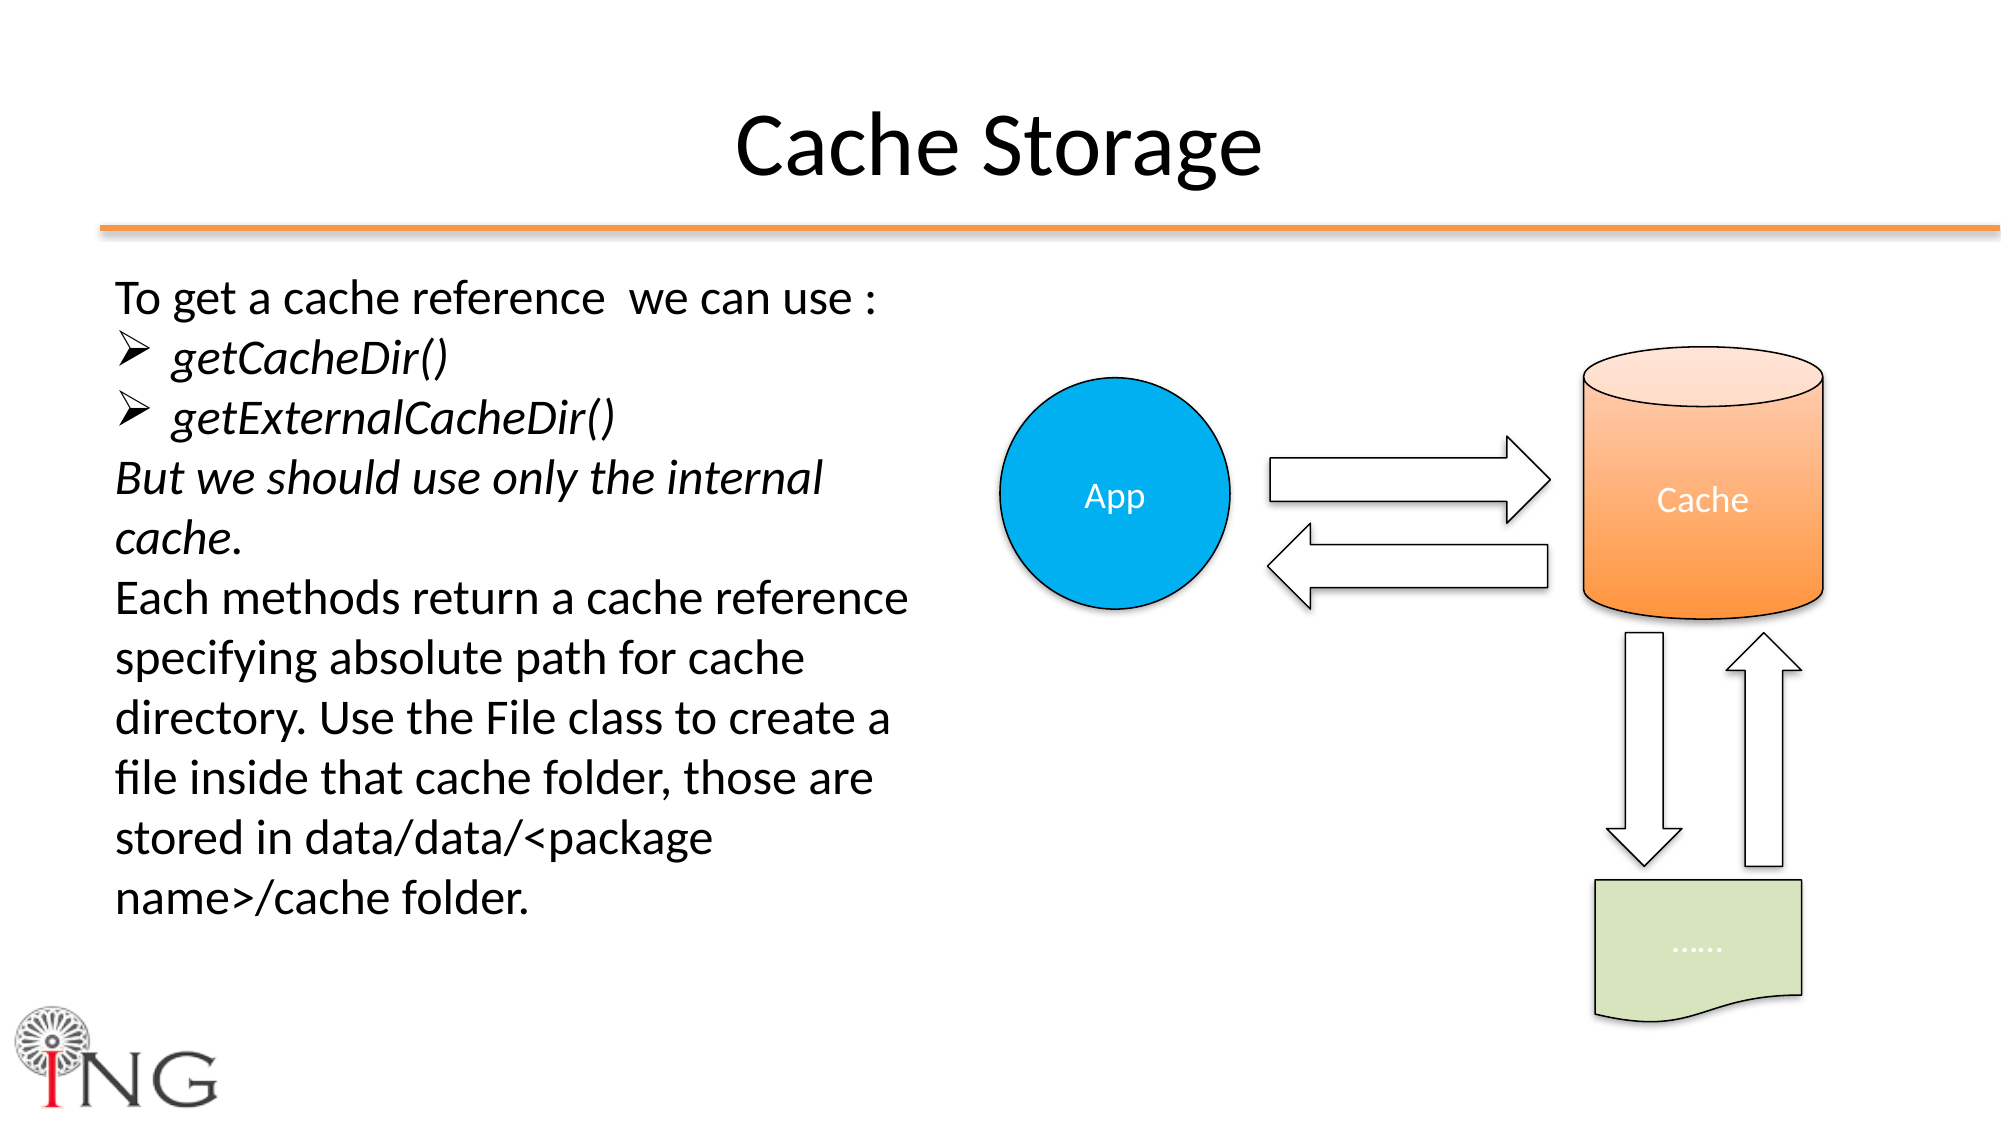

# Cache Storage
To get a cache reference  we can use :
getCacheDir()
getExternalCacheDir()
But we should use only the internal cache.
Each methods return a cache reference specifying absolute path for cache directory. Use the File class to create a file inside that cache folder, those are stored in data/data/<package name>/cache folder.

Cache
App

……